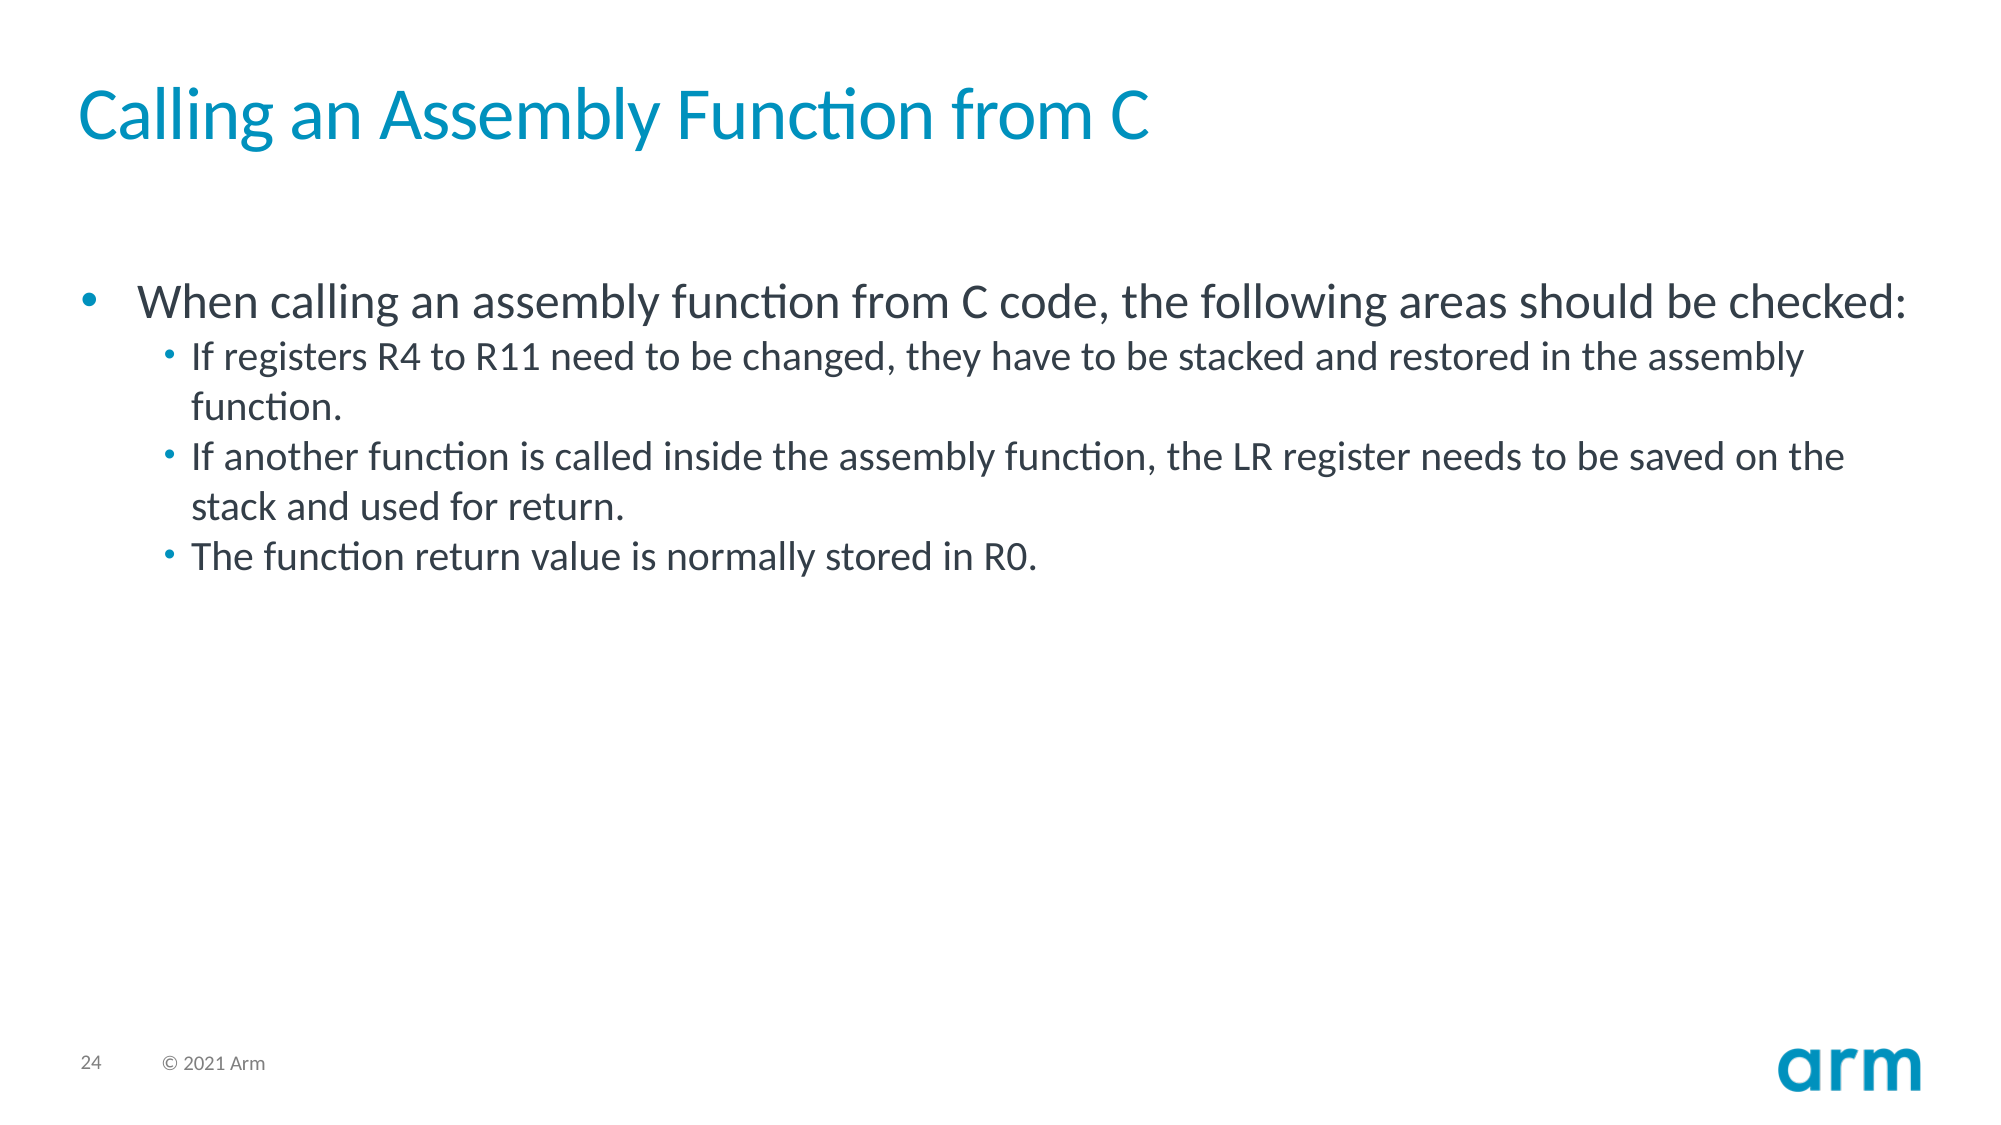

# Calling an Assembly Function from C
When calling an assembly function from C code, the following areas should be checked:
If registers R4 to R11 need to be changed, they have to be stacked and restored in the assembly function.
If another function is called inside the assembly function, the LR register needs to be saved on the stack and used for return.
The function return value is normally stored in R0.